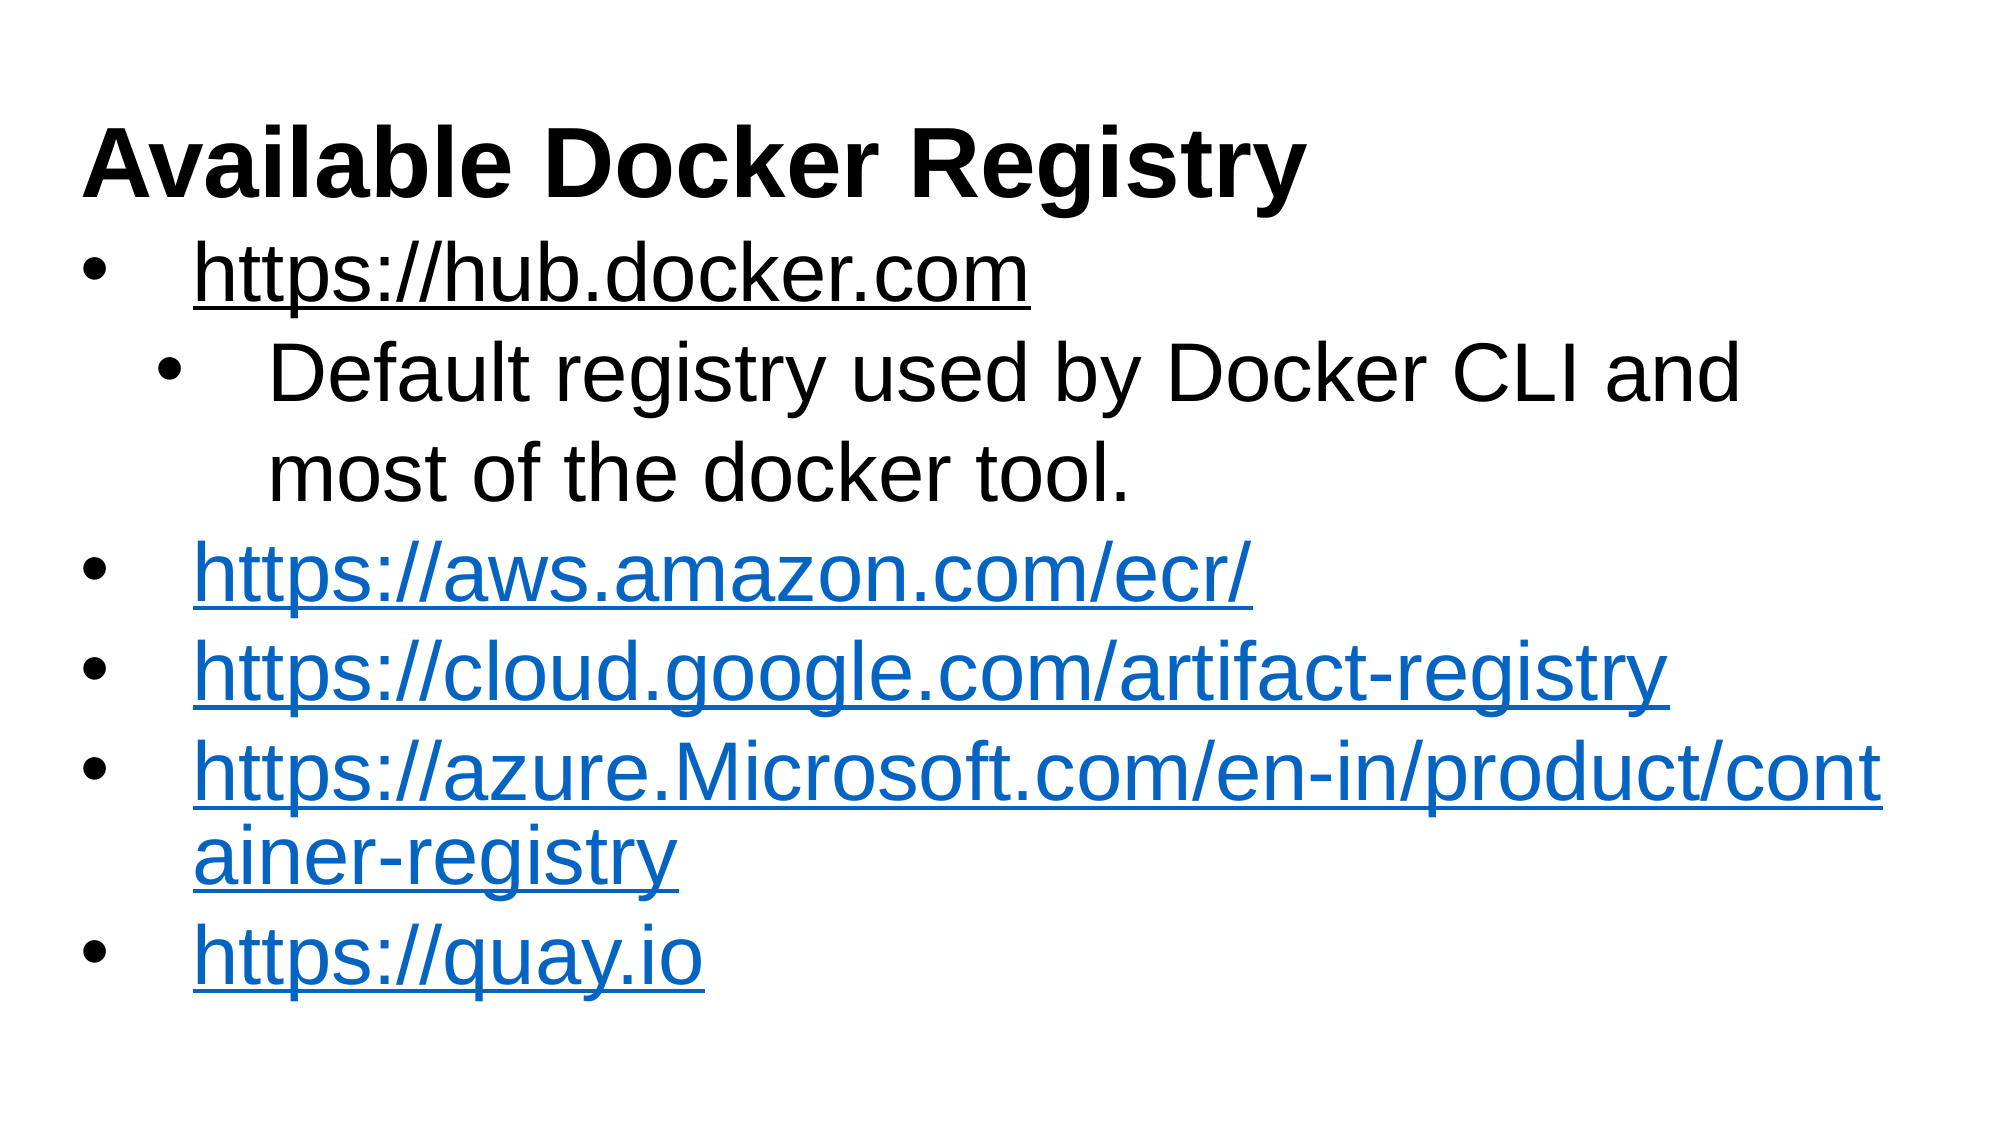

Available Docker Registry
https://hub.docker.com
Default registry used by Docker CLI and most of the docker tool.
https://aws.amazon.com/ecr/
https://cloud.google.com/artifact-registry
https://azure.Microsoft.com/en-in/product/container-registry
https://quay.io